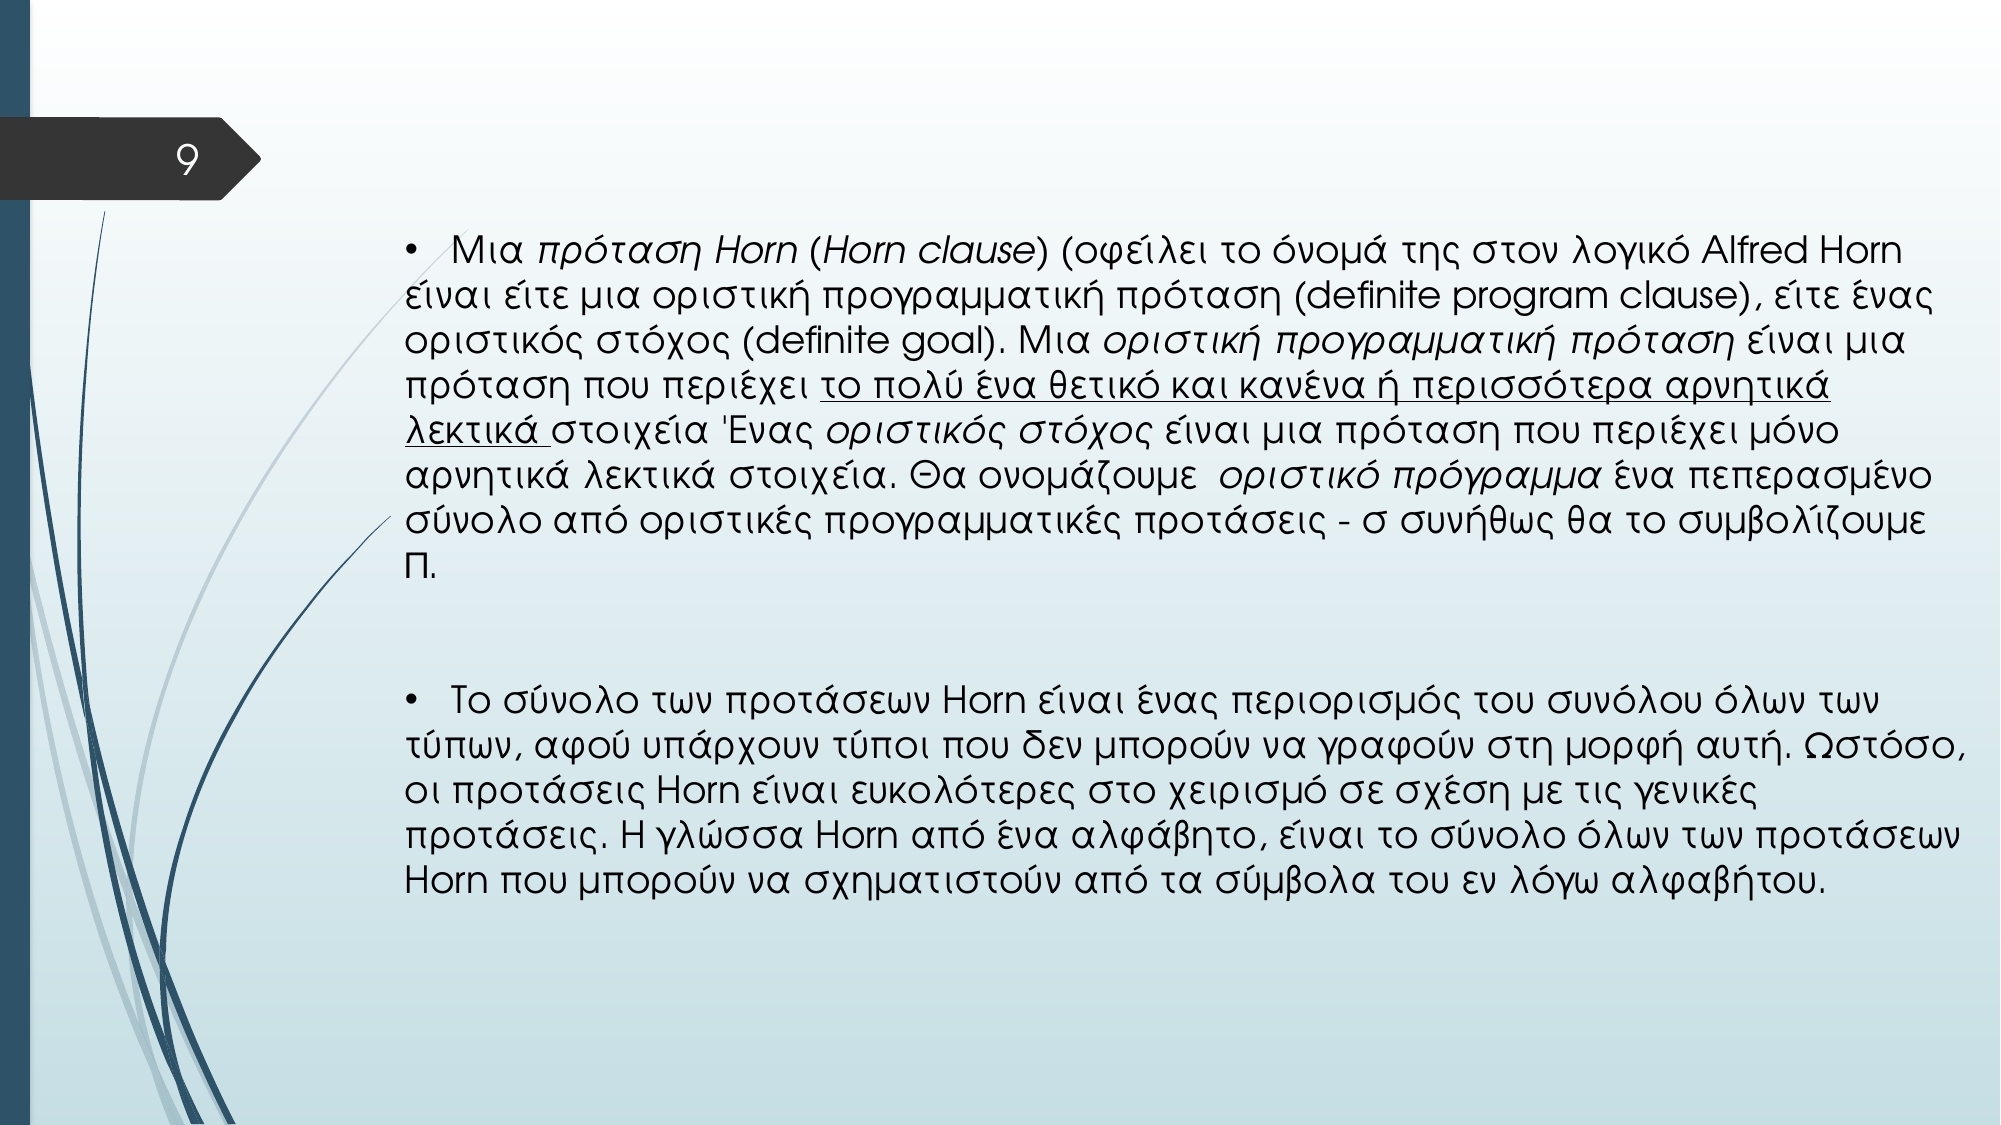

9

Μια πρόταση Horn (Horn clause) (οφείλει το όνομά της στον λογικό Alfred Horn
είναι είτε μια οριστική προγραμματική πρόταση (definite program clause), είτε ένας οριστικός στόχος (definite goal). Μια οριστική προγραμματική πρόταση είναι μια πρόταση που περιέχει το πολύ ένα θετικό και κανένα ή περισσότερα αρνητικά λεκτικά στοιχεία 'Ενας οριστικός στόχος είναι μια πρόταση που περιέχει μόνο αρνητικά λεκτικά στοιχεία. Θα ονομάζουμε  οριστικό πρόγραμμα ένα πεπερασμένο σύνολο από οριστικές προγραμματικές προτάσεις - σ συνήθως θα το συμβολίζουμε Π.

Το σύνολο των προτάσεων Horn είναι ένας περιορισμός του συνόλου όλων των
τύπων, αφού υπάρχουν τύποι που δεν μπορούν να γραφούν στη μορφή αυτή. Ωστόσο, οι προτάσεις Horn είναι ευκολότερες στο χειρισμό σε σχέση με τις γενικές προτάσεις. Η γλώσσα Horn από ένα αλφάβητο, είναι το σύνολο όλων των προτάσεων Horn που μπορούν να σχηματιστούν από τα σύμβολα του εν λόγω αλφαβήτου.